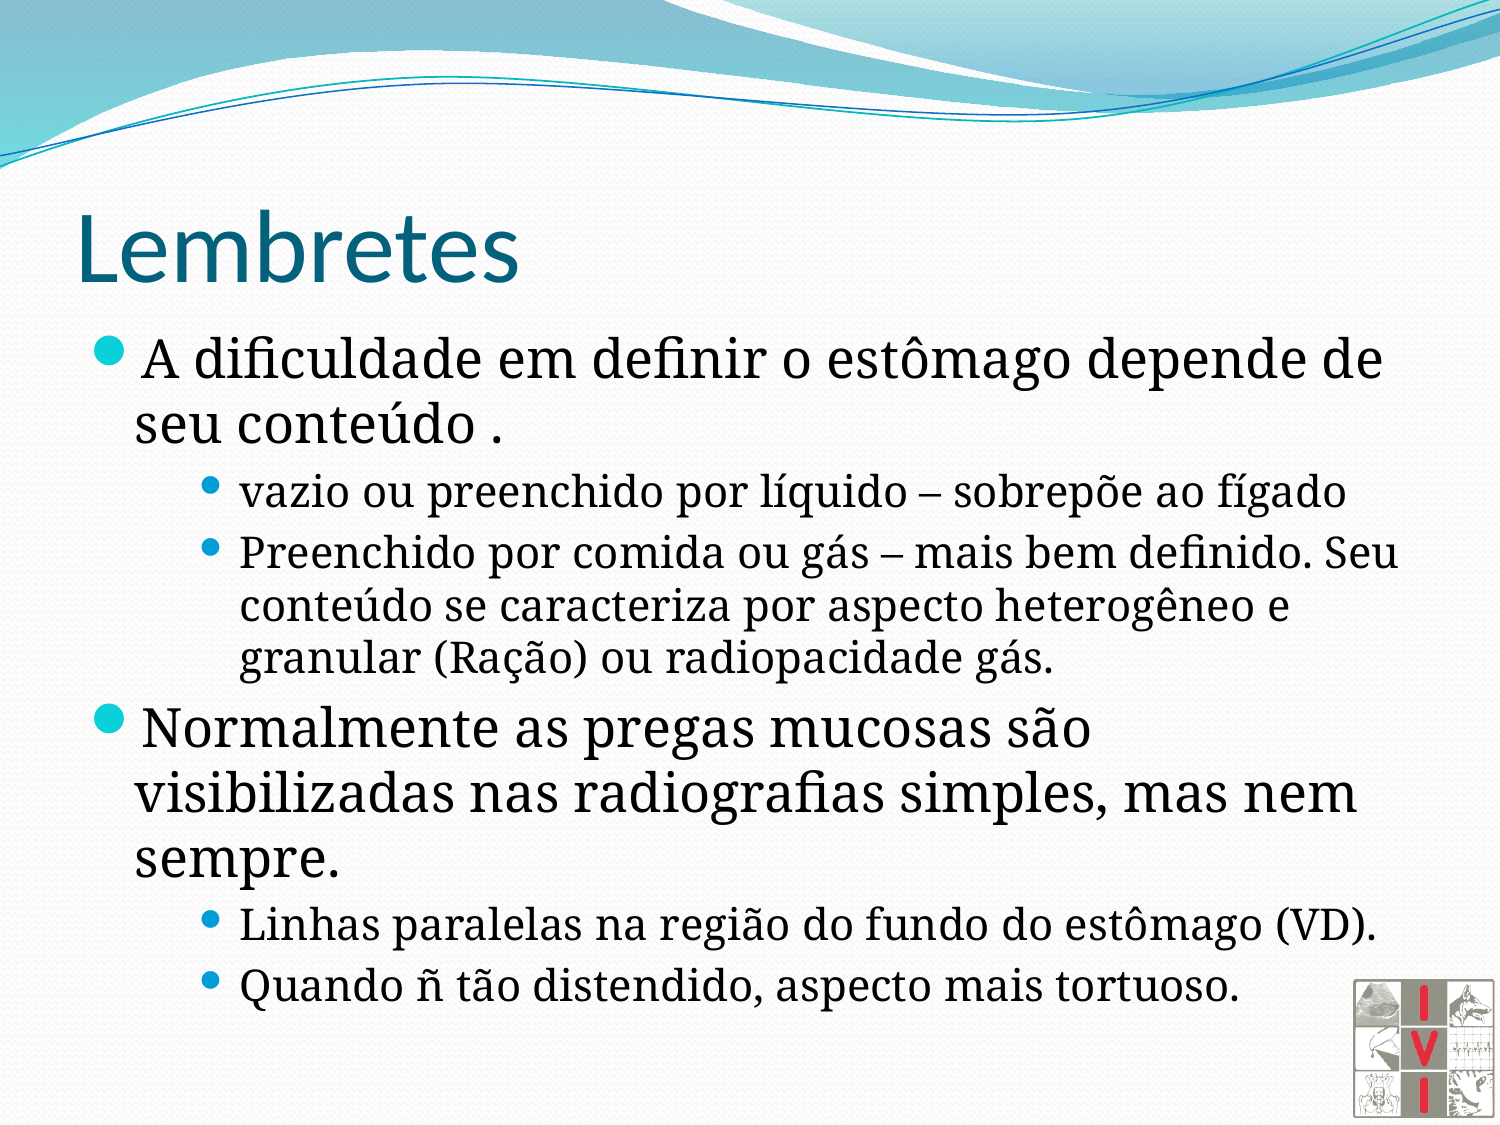

# Lembretes
A dificuldade em definir o estômago depende de seu conteúdo .
vazio ou preenchido por líquido – sobrepõe ao fígado
Preenchido por comida ou gás – mais bem definido. Seu conteúdo se caracteriza por aspecto heterogêneo e granular (Ração) ou radiopacidade gás.
Normalmente as pregas mucosas são visibilizadas nas radiografias simples, mas nem sempre.
Linhas paralelas na região do fundo do estômago (VD).
Quando ñ tão distendido, aspecto mais tortuoso.